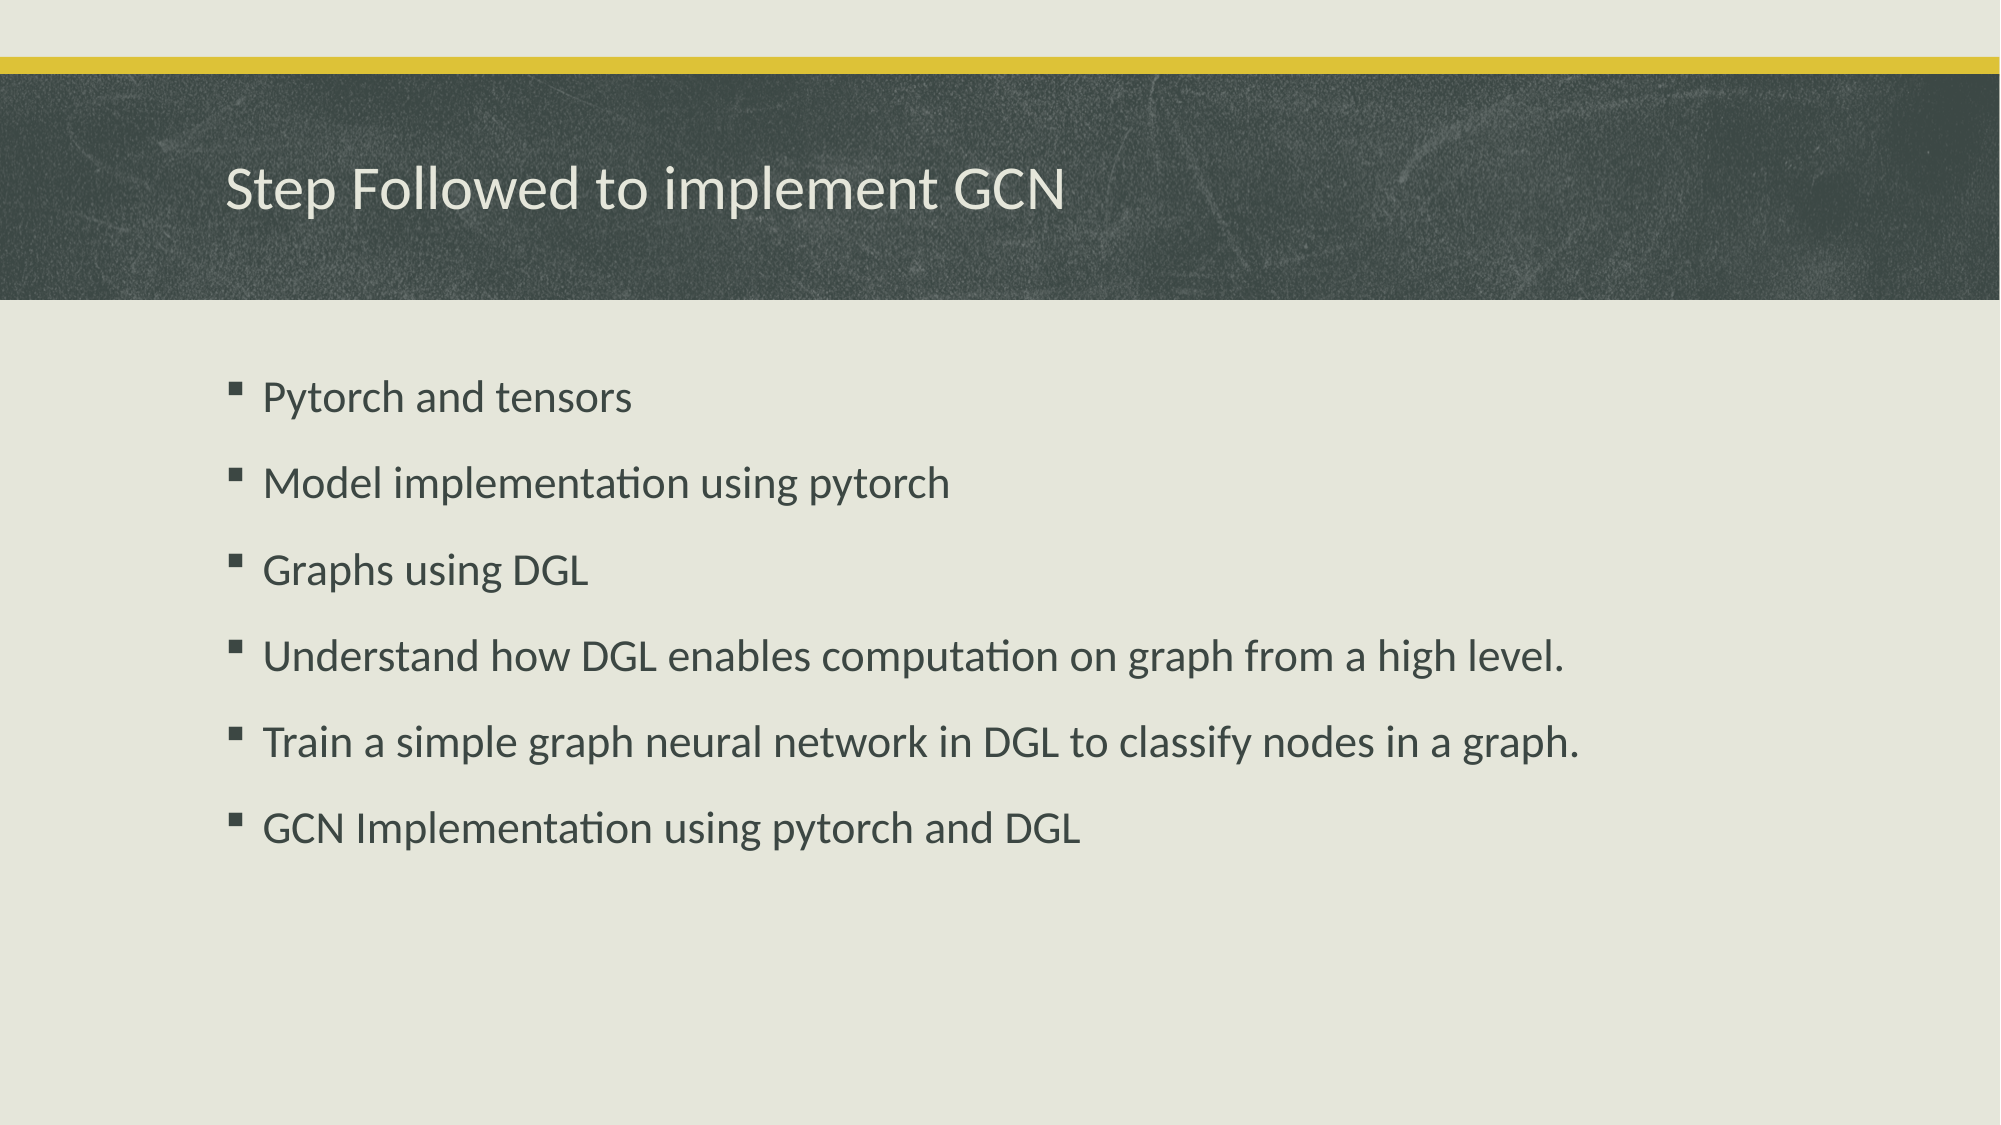

# Step Followed to implement GCN
Pytorch and tensors
Model implementation using pytorch
Graphs using DGL
Understand how DGL enables computation on graph from a high level.
Train a simple graph neural network in DGL to classify nodes in a graph.
GCN Implementation using pytorch and DGL